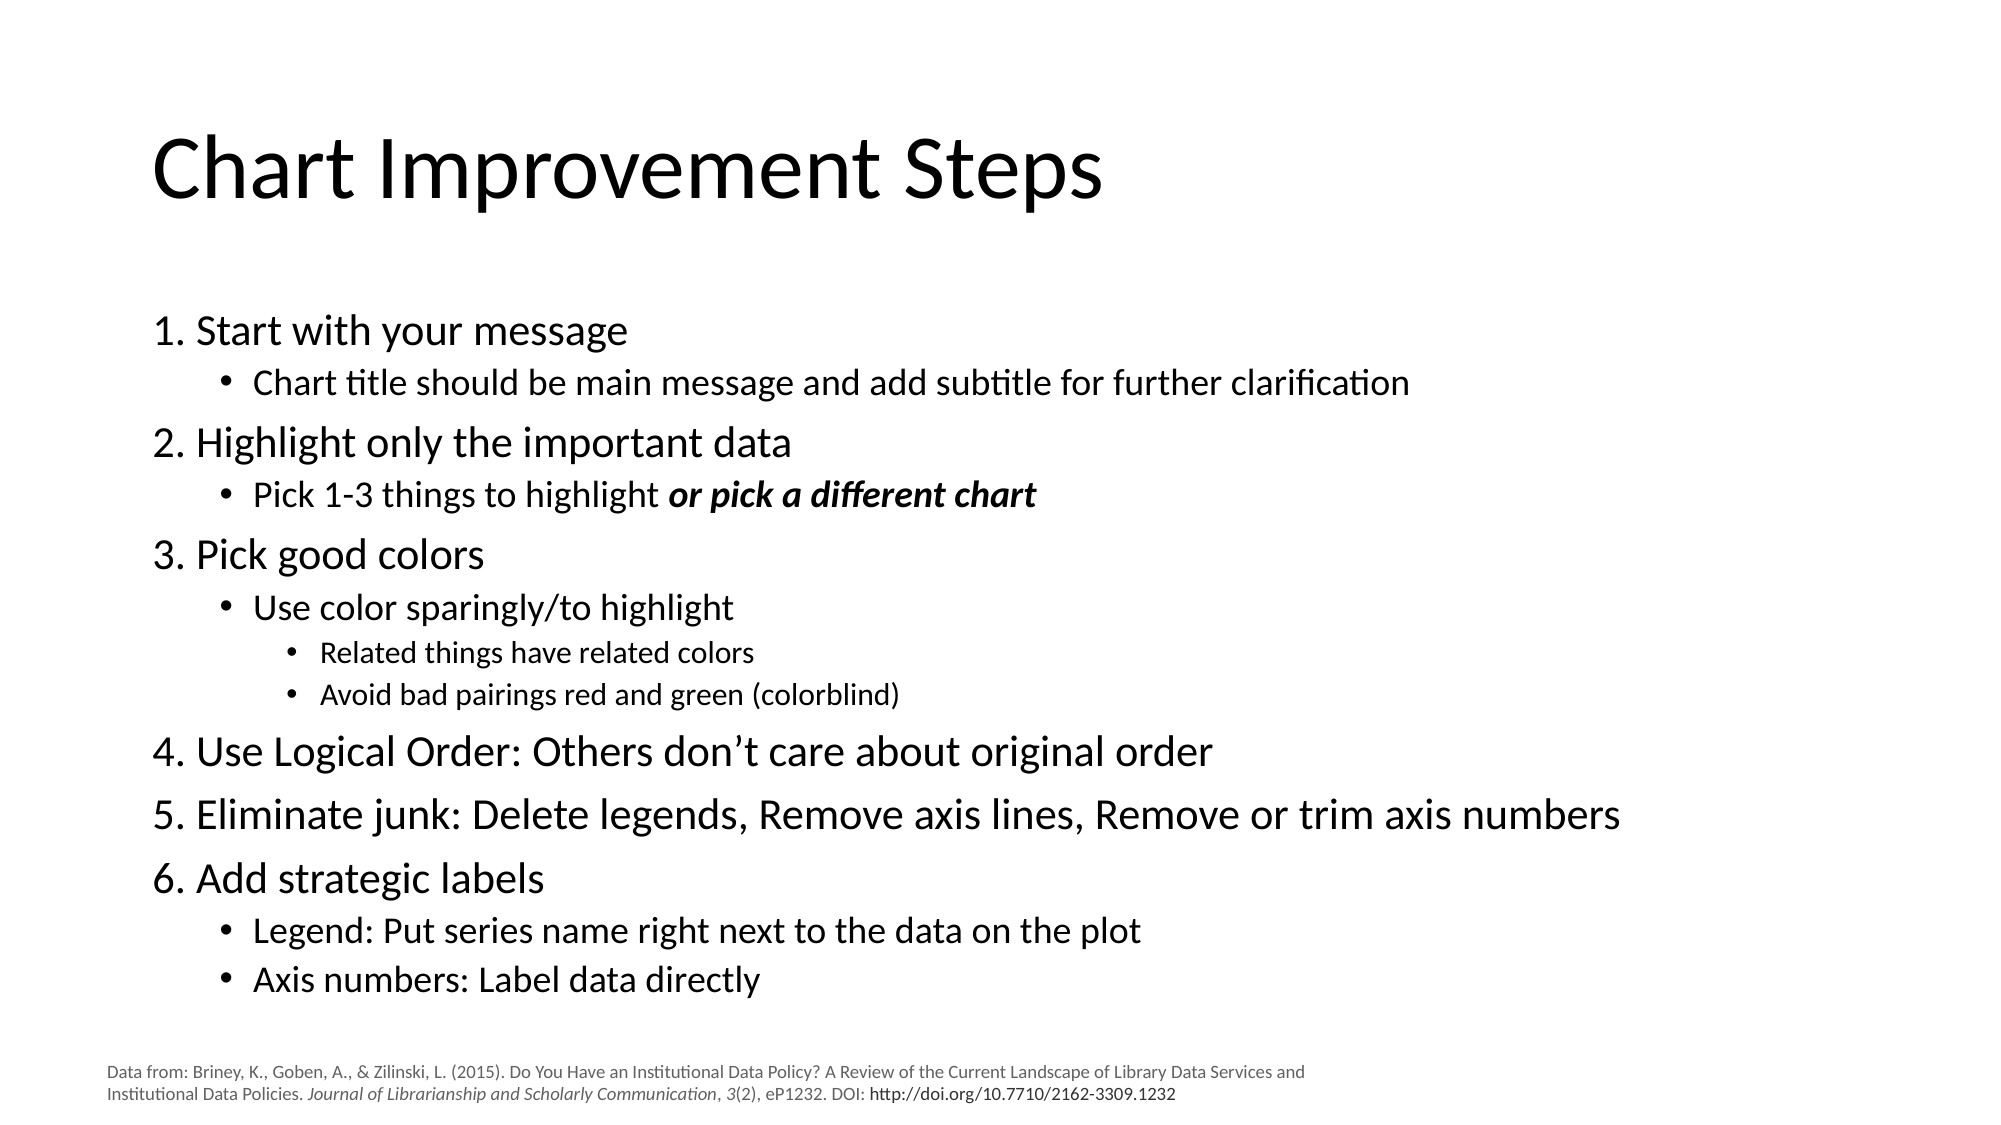

# Chart Improvement Steps
1. Start with your message
Chart title should be main message and add subtitle for further clarification
2. Highlight only the important data
Pick 1-3 things to highlight or pick a different chart
3. Pick good colors
Use color sparingly/to highlight
Related things have related colors
Avoid bad pairings red and green (colorblind)
4. Use Logical Order: Others don’t care about original order
5. Eliminate junk: Delete legends, Remove axis lines, Remove or trim axis numbers
6. Add strategic labels
Legend: Put series name right next to the data on the plot
Axis numbers: Label data directly

Data from: Briney, K., Goben, A., & Zilinski, L. (2015). Do You Have an Institutional Data Policy? A Review of the Current Landscape of Library Data Services and Institutional Data Policies. Journal of Librarianship and Scholarly Communication, 3(2), eP1232. DOI: http://doi.org/10.7710/2162-3309.1232